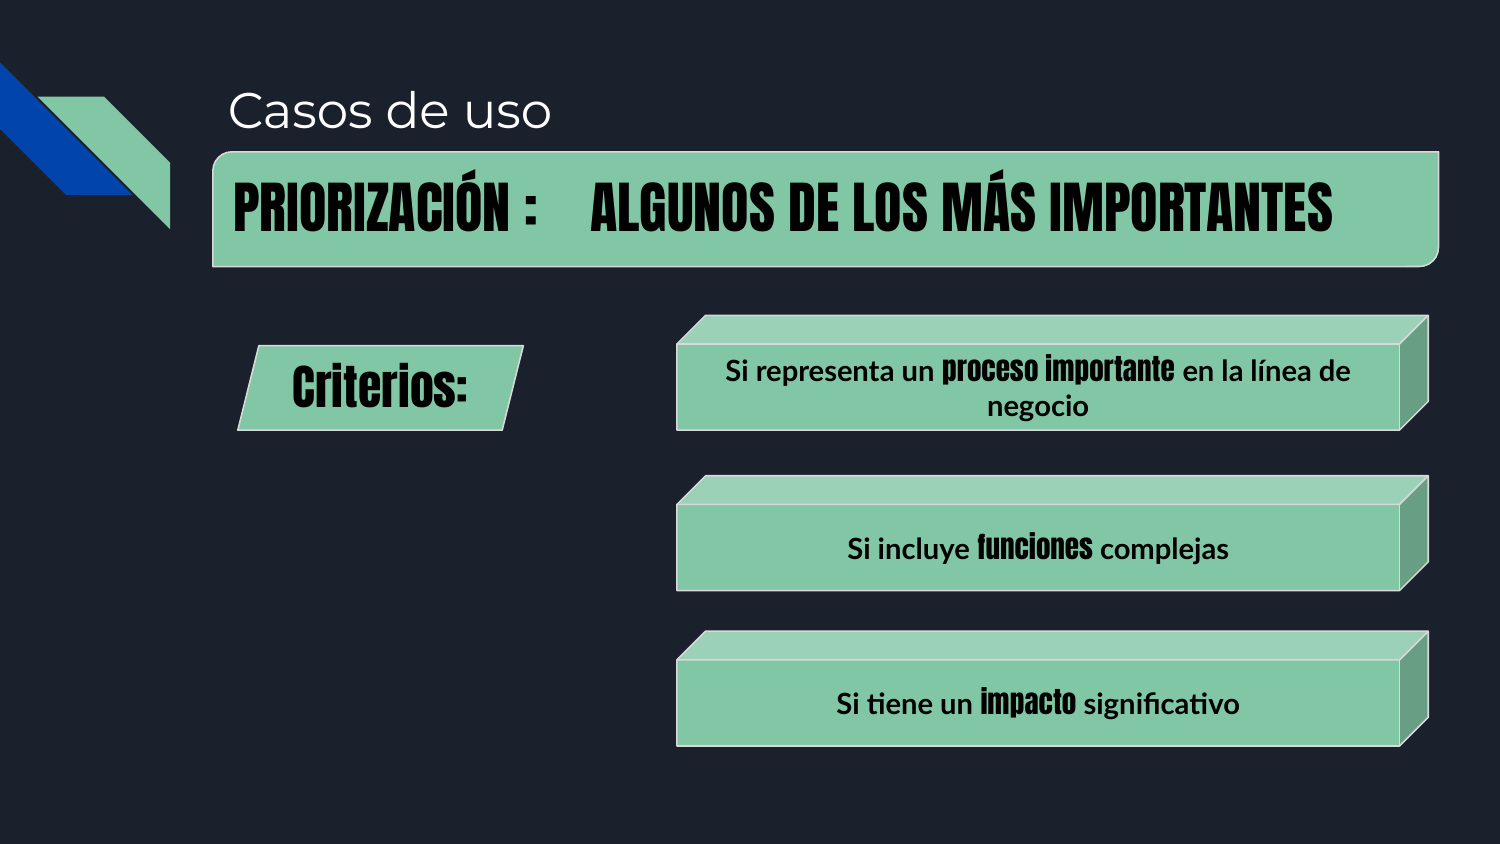

# Casos de uso
PRIORIZACIÓN :    ALGUNOS DE LOS MÁS IMPORTANTES
Si representa un proceso importante en la línea de negocio
Criterios:
Si incluye funciones complejas
Si tiene un impacto significativo